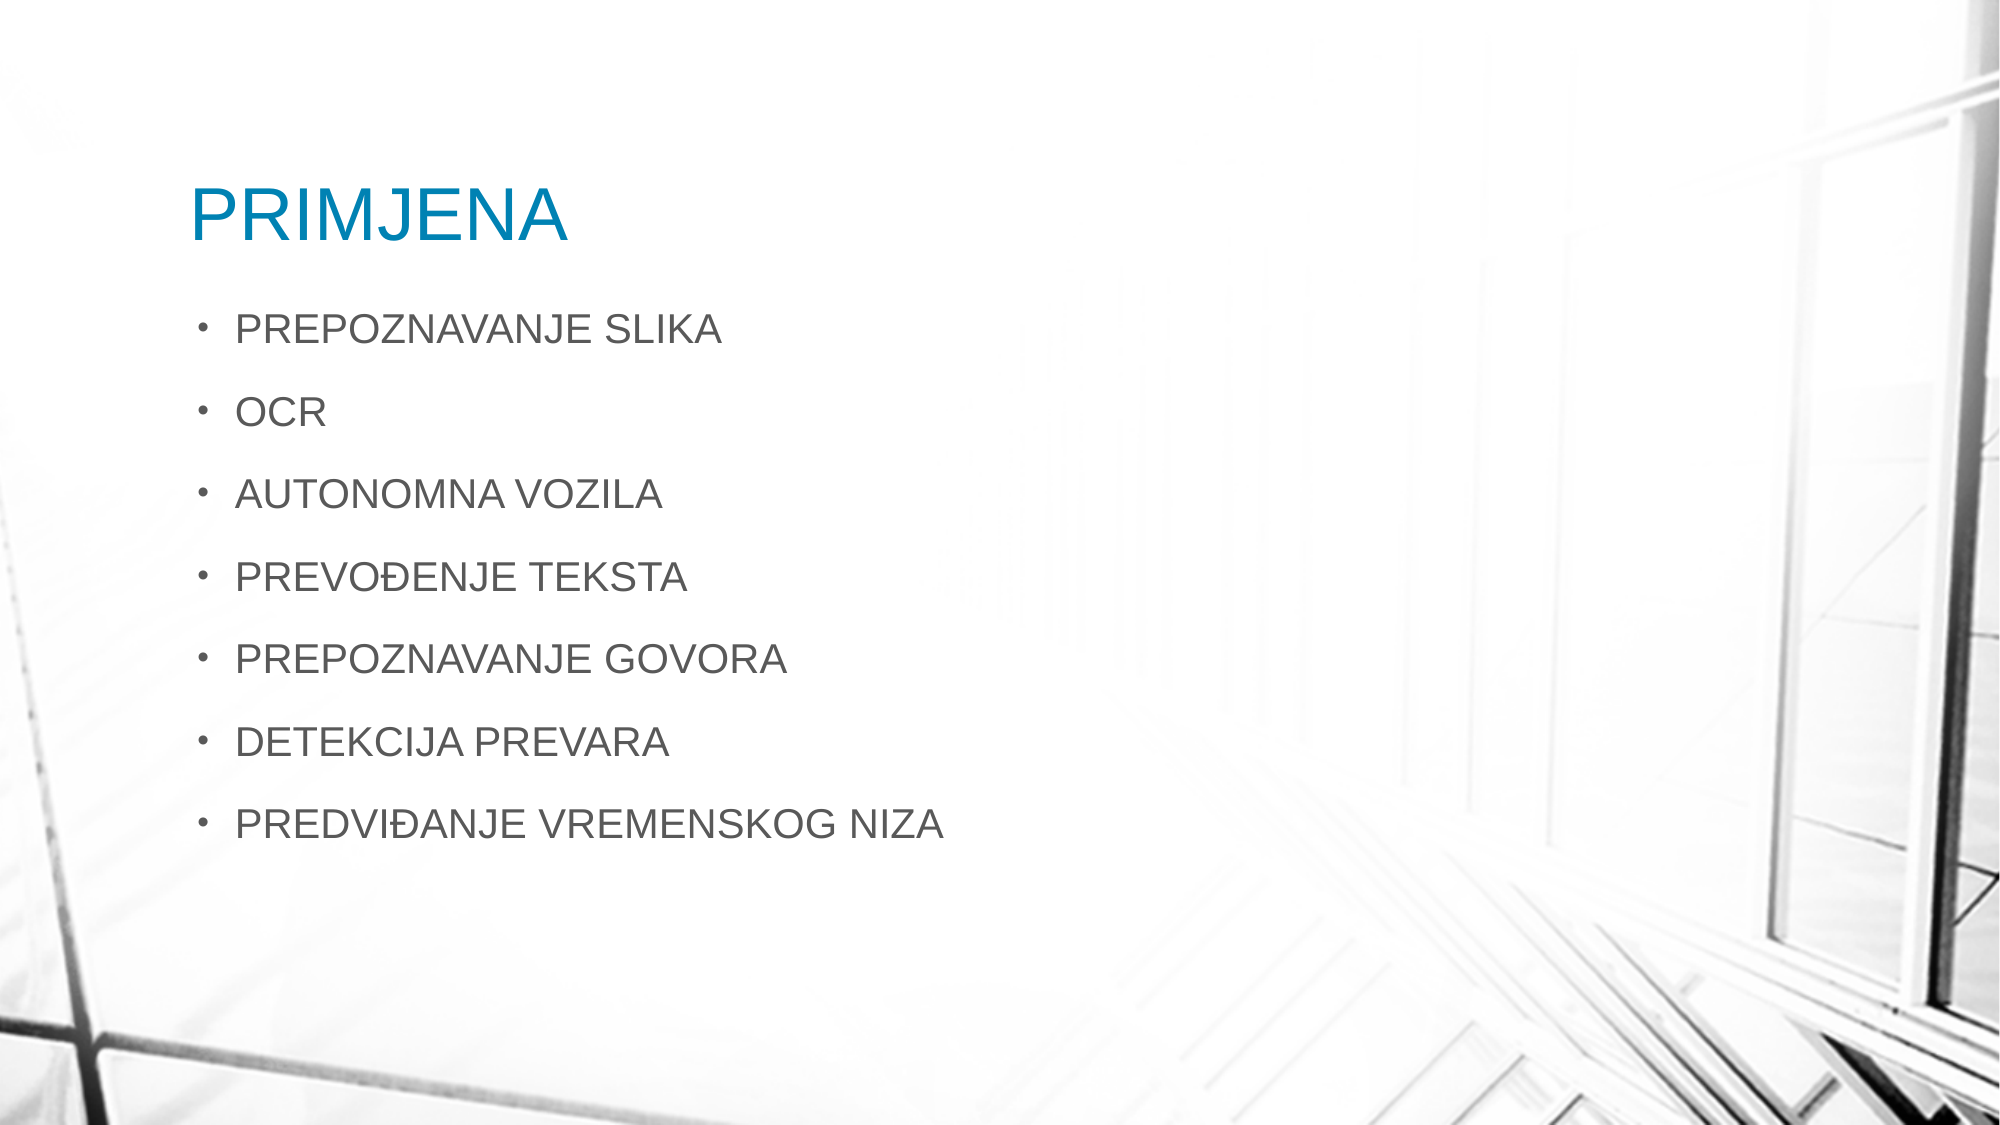

# PRIMJENA
PREPOZNAVANJE SLIKA
OCR
AUTONOMNA VOZILA
PREVOĐENJE TEKSTA
PREPOZNAVANJE GOVORA
DETEKCIJA PREVARA
PREDVIĐANJE VREMENSKOG NIZA